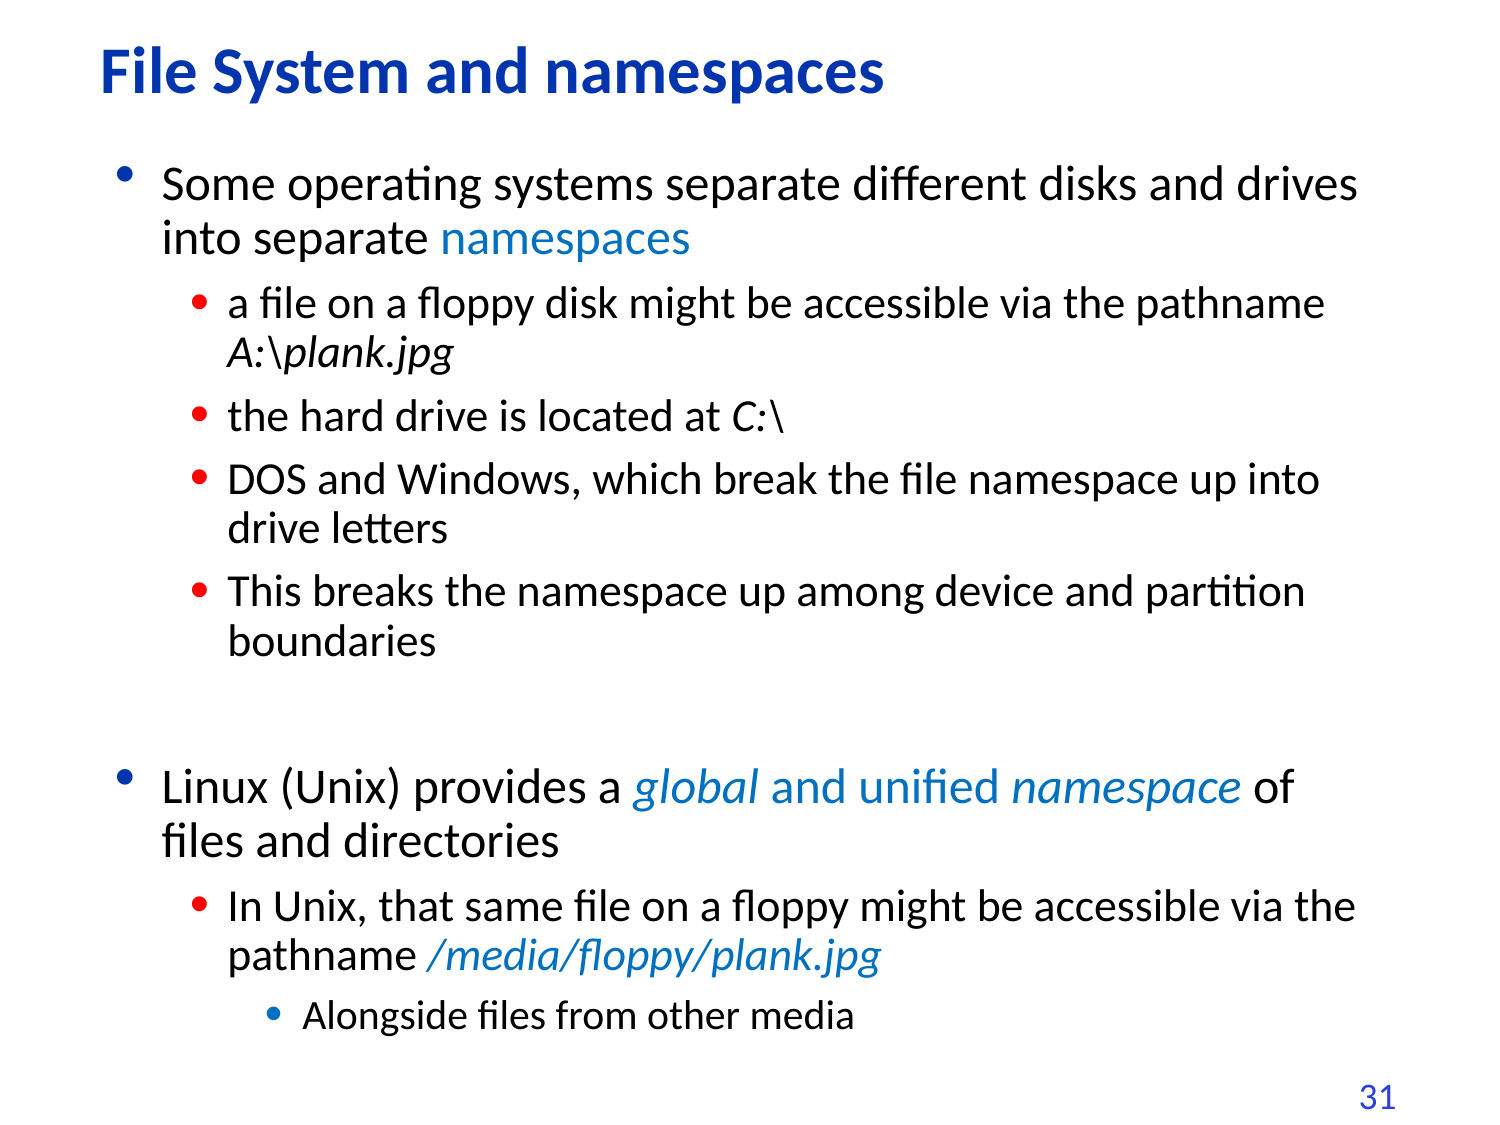

# File System and namespaces
Some operating systems separate different disks and drives into separate namespaces
a file on a floppy disk might be accessible via the pathname A:\plank.jpg
the hard drive is located at C:\
DOS and Windows, which break the file namespace up into drive letters
This breaks the namespace up among device and partition boundaries

Linux (Unix) provides a global and unified namespace of files and directories
In Unix, that same file on a floppy might be accessible via the pathname /media/floppy/plank.jpg
Alongside files from other media